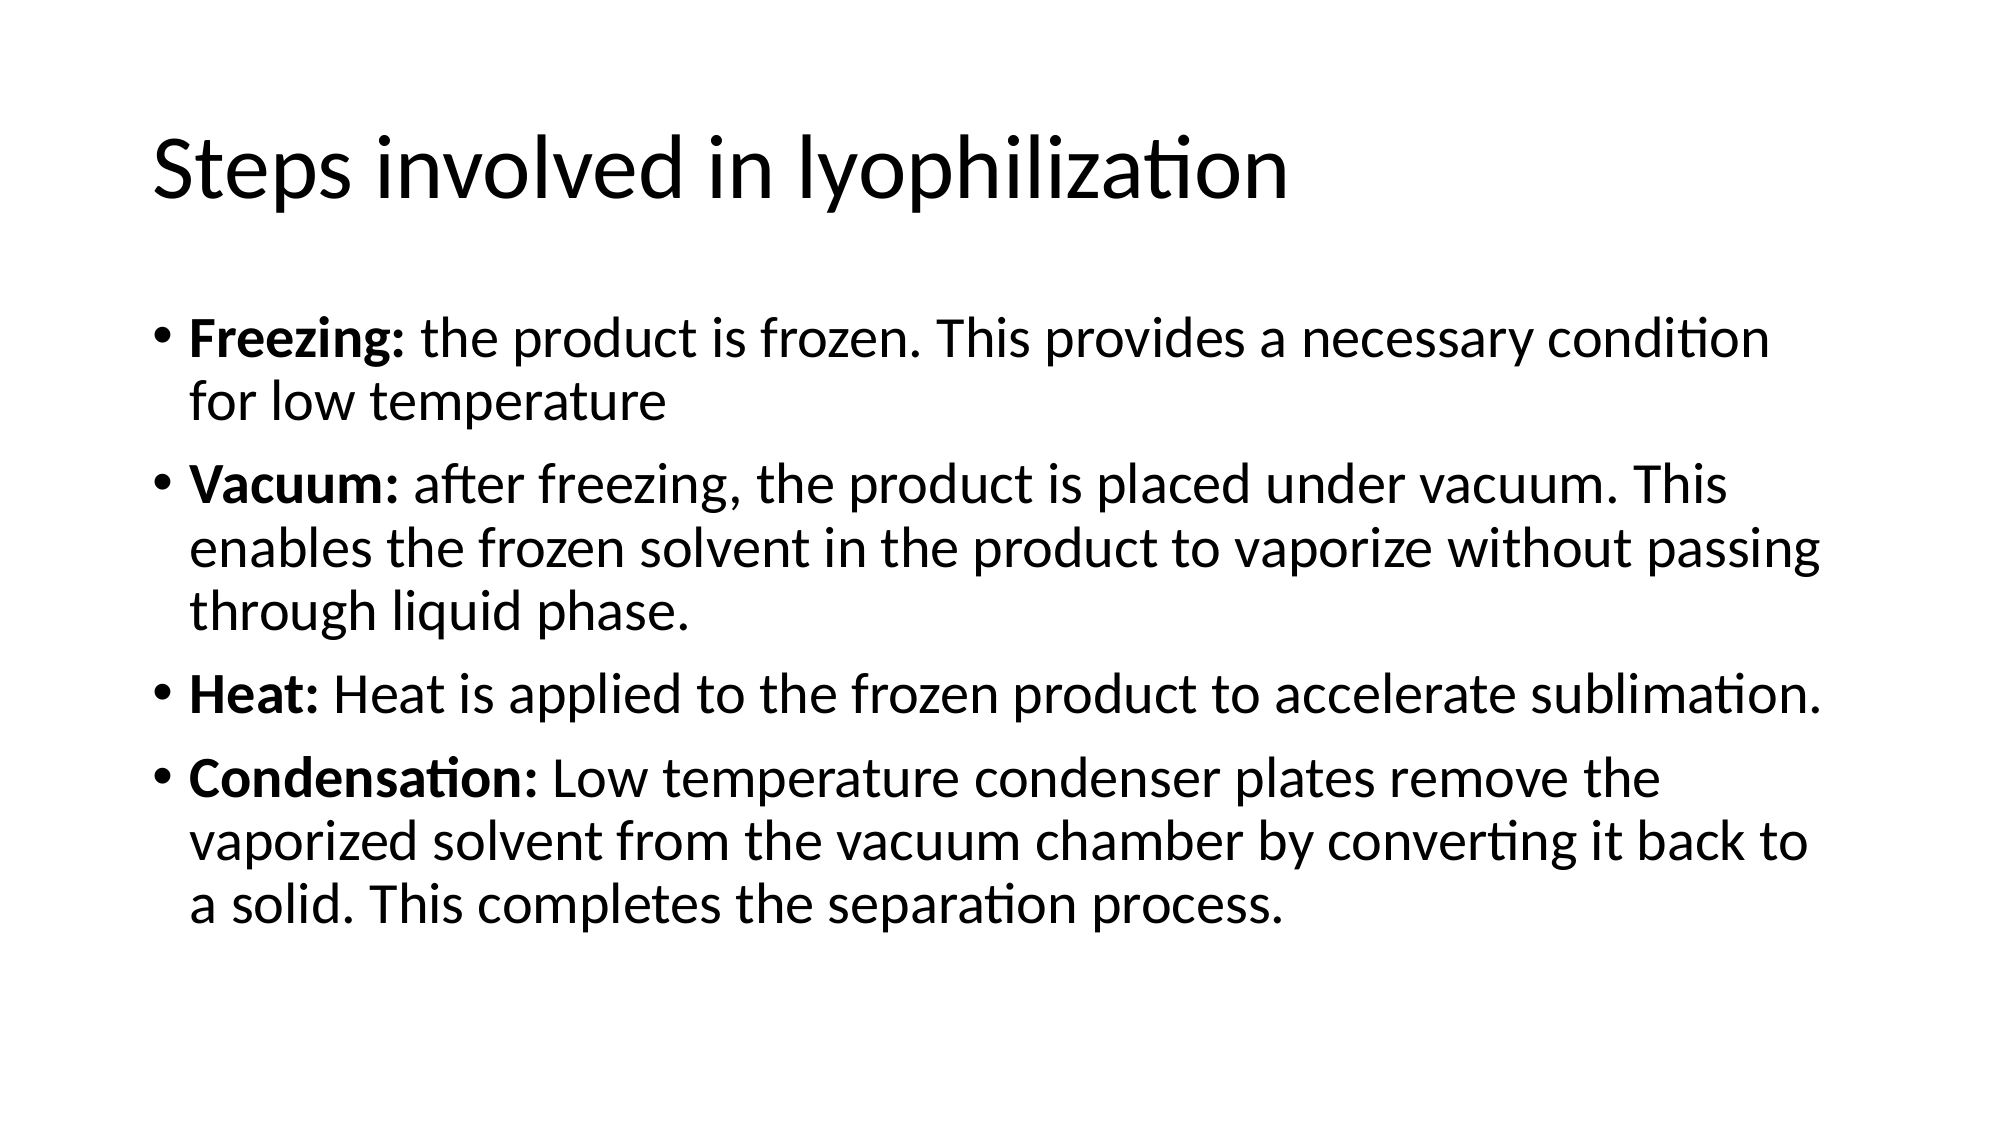

# Steps involved in lyophilization
Freezing: the product is frozen. This provides a necessary condition for low temperature
Vacuum: after freezing, the product is placed under vacuum. This enables the frozen solvent in the product to vaporize without passing through liquid phase.
Heat: Heat is applied to the frozen product to accelerate sublimation.
Condensation: Low temperature condenser plates remove the vaporized solvent from the vacuum chamber by converting it back to a solid. This completes the separation process.